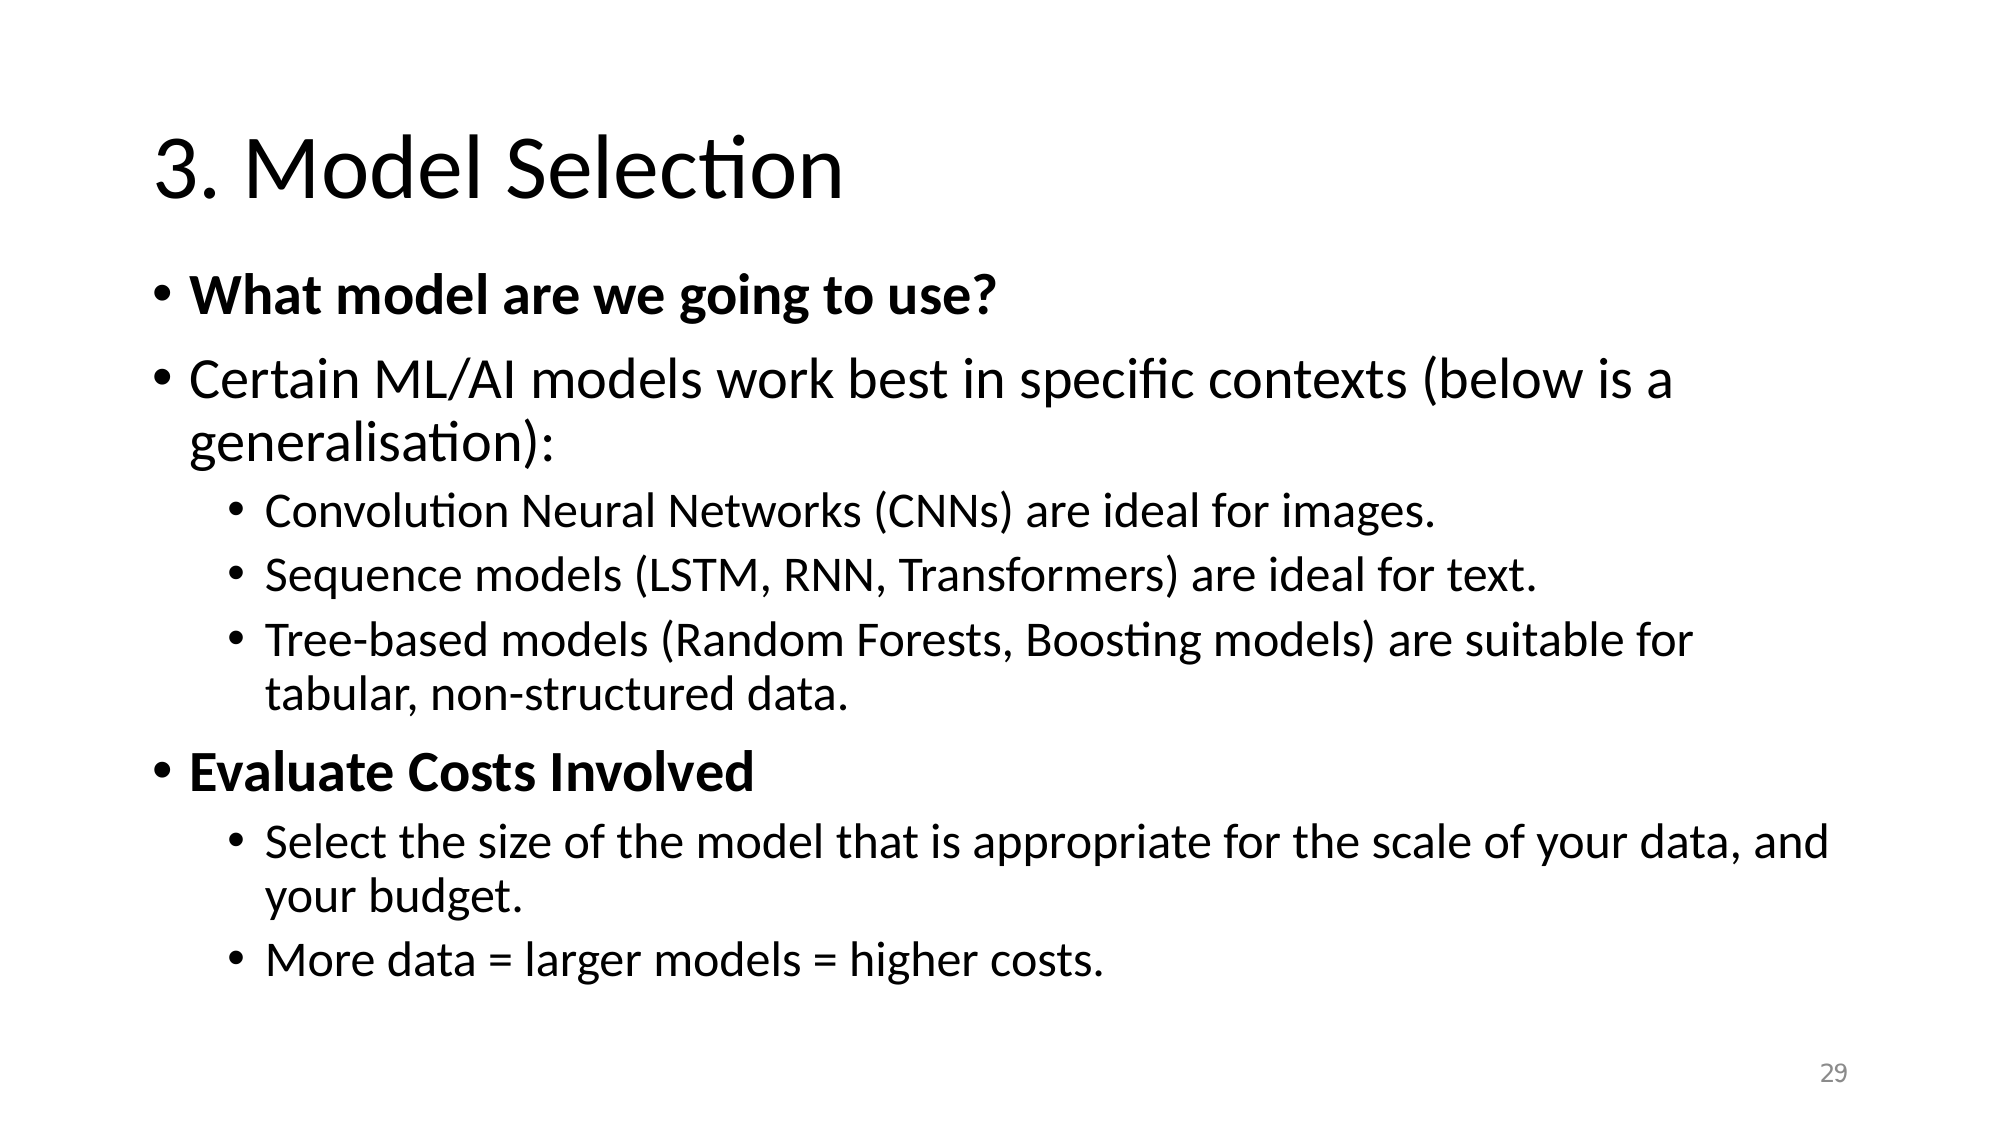

# 3. Model Selection
What model are we going to use?
Certain ML/AI models work best in specific contexts (below is a generalisation):
Convolution Neural Networks (CNNs) are ideal for images.
Sequence models (LSTM, RNN, Transformers) are ideal for text.
Tree-based models (Random Forests, Boosting models) are suitable for tabular, non-structured data.
Evaluate Costs Involved
Select the size of the model that is appropriate for the scale of your data, and your budget.
More data = larger models = higher costs.
29